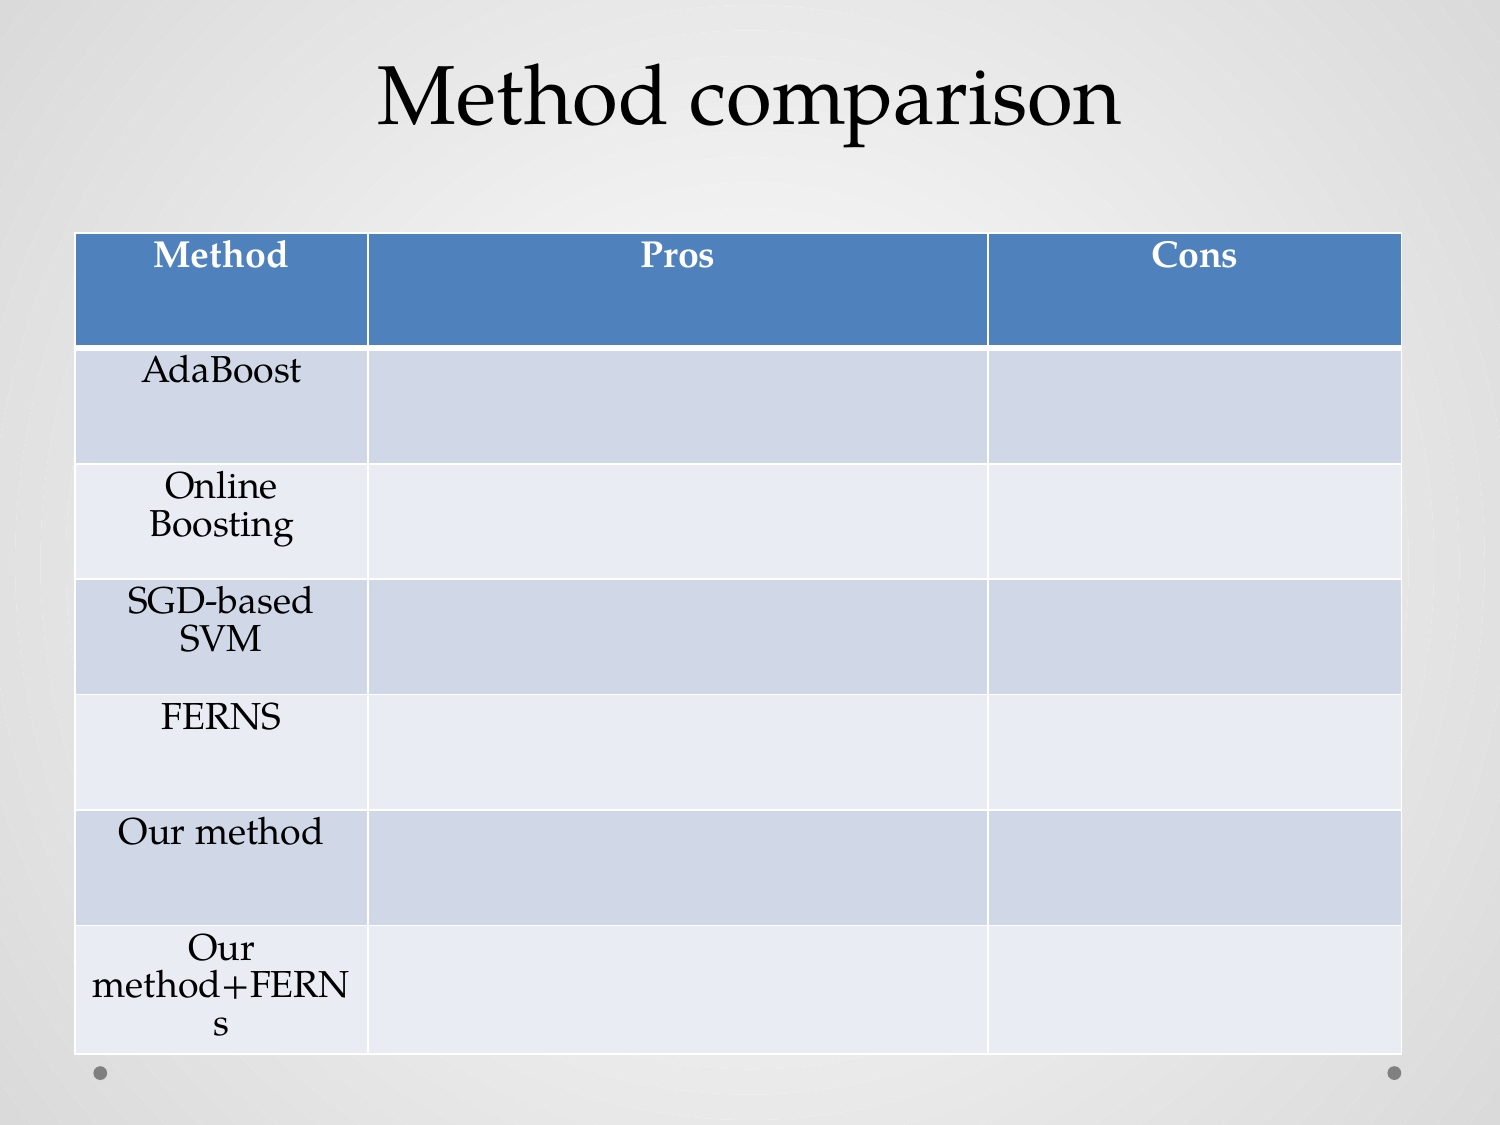

# Method comparison
| Method | Pros | Cons |
| --- | --- | --- |
| AdaBoost |  |  |
| Online Boosting |  |  |
| SGD-based SVM |  |  |
| FERNS |  |  |
| Our method |  |  |
| Our method+FERNs |  |  |